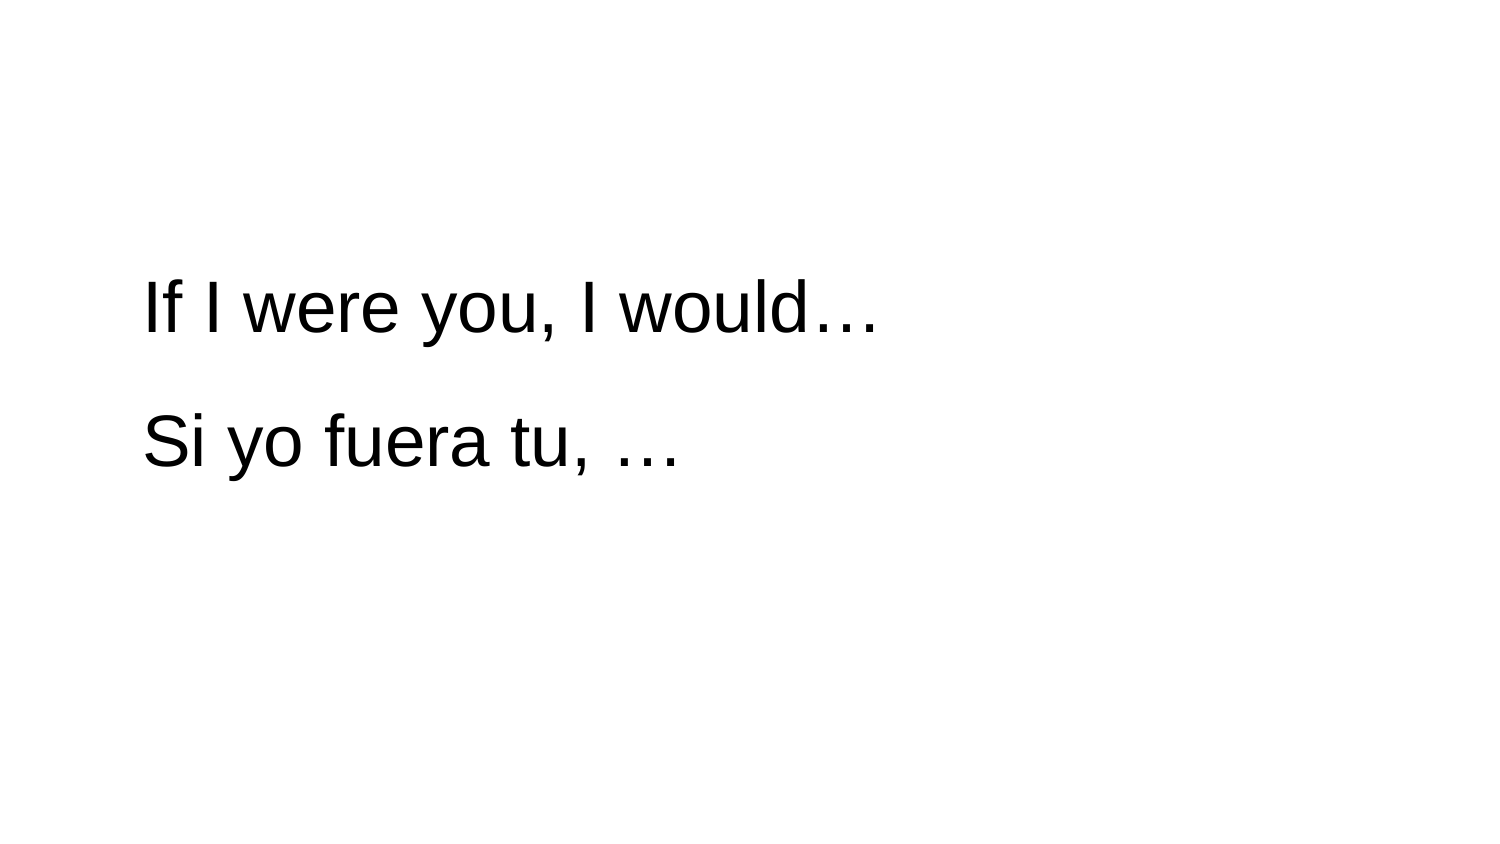

If I were you, I would…
Si yo fuera tu, …